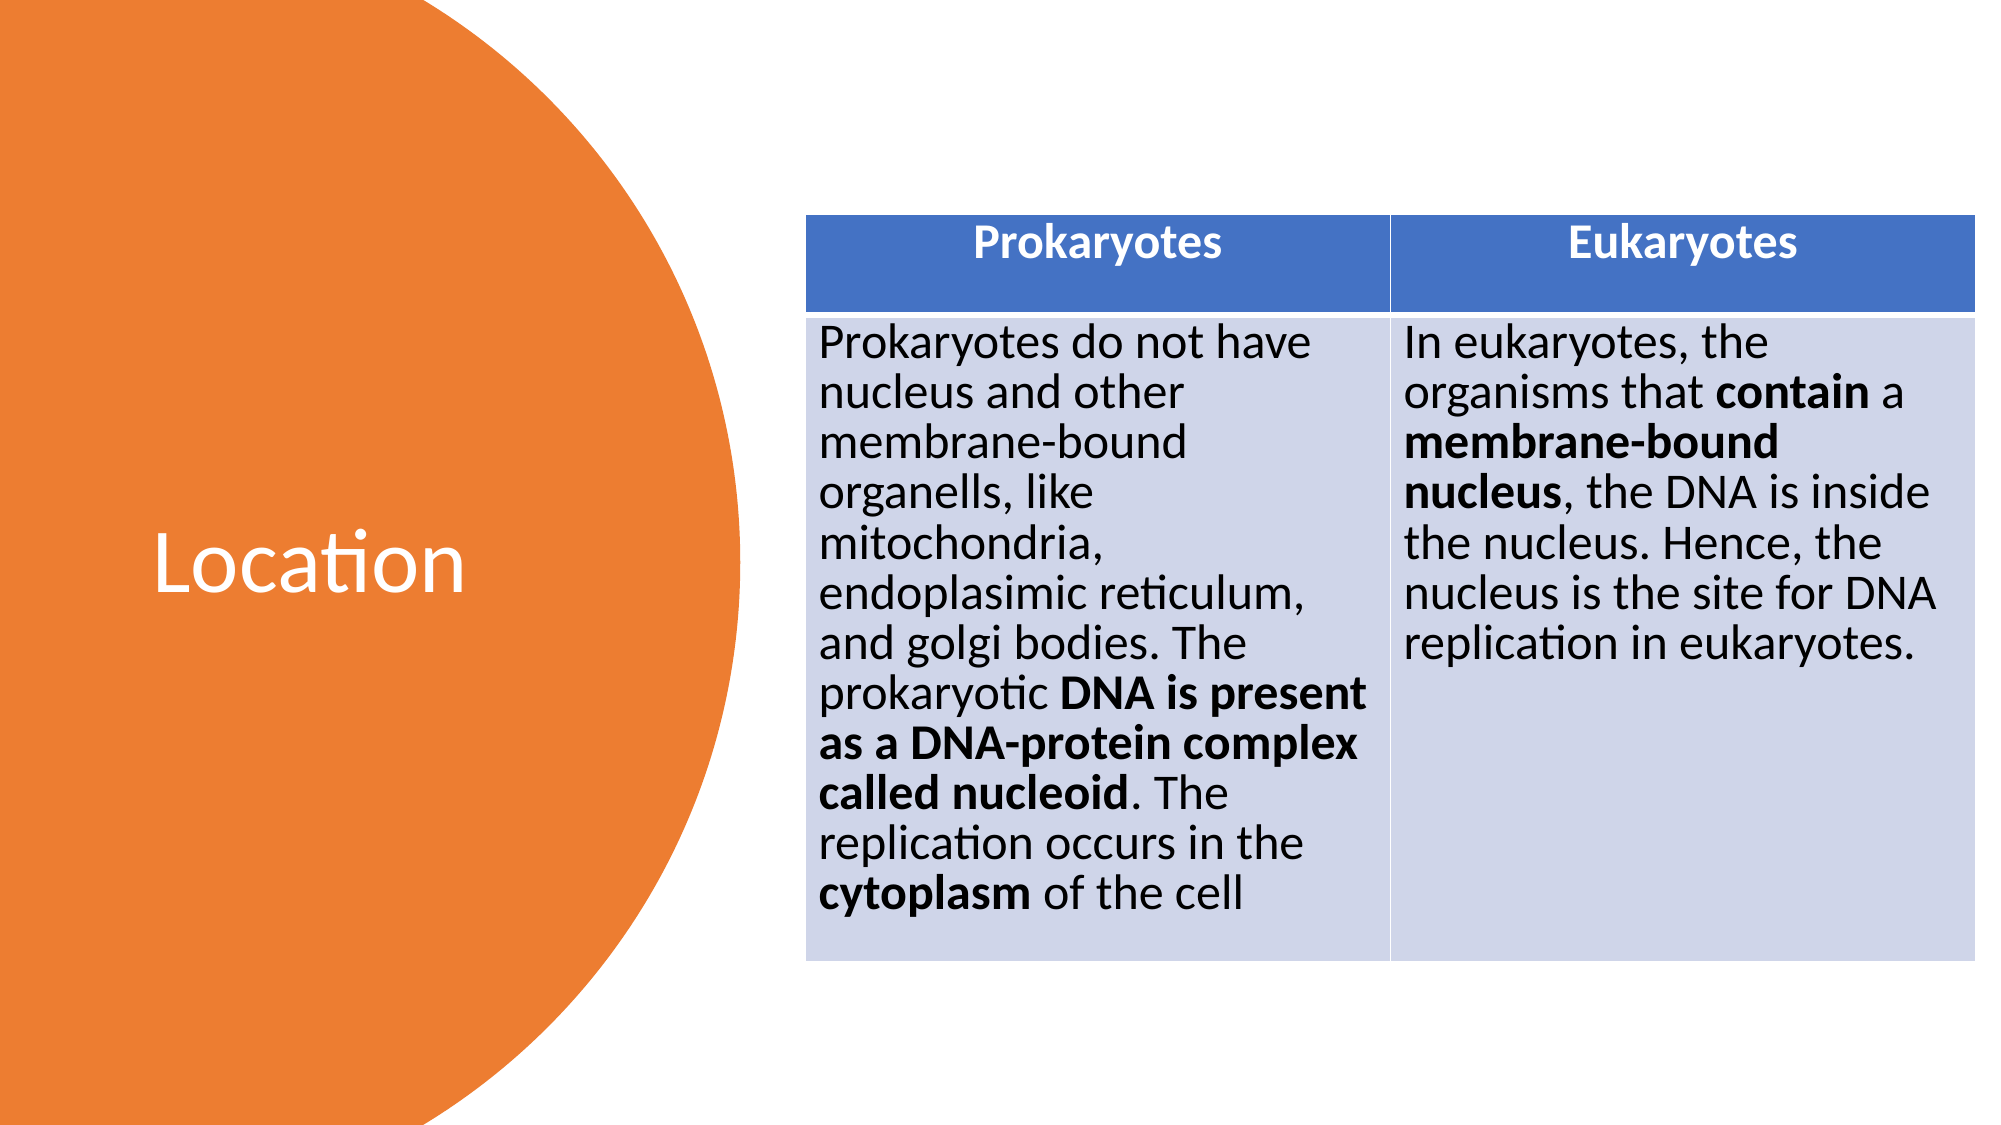

# Location
| Prokaryotes | Eukaryotes |
| --- | --- |
| Prokaryotes do not have nucleus and other membrane-bound organells, like mitochondria, endoplasimic reticulum, and golgi bodies. The prokaryotic DNA is present as a DNA-protein complex called nucleoid. The replication occurs in the cytoplasm of the cell | In eukaryotes, the organisms that contain a membrane-bound nucleus, the DNA is inside the nucleus. Hence, the nucleus is the site for DNA replication in eukaryotes. |